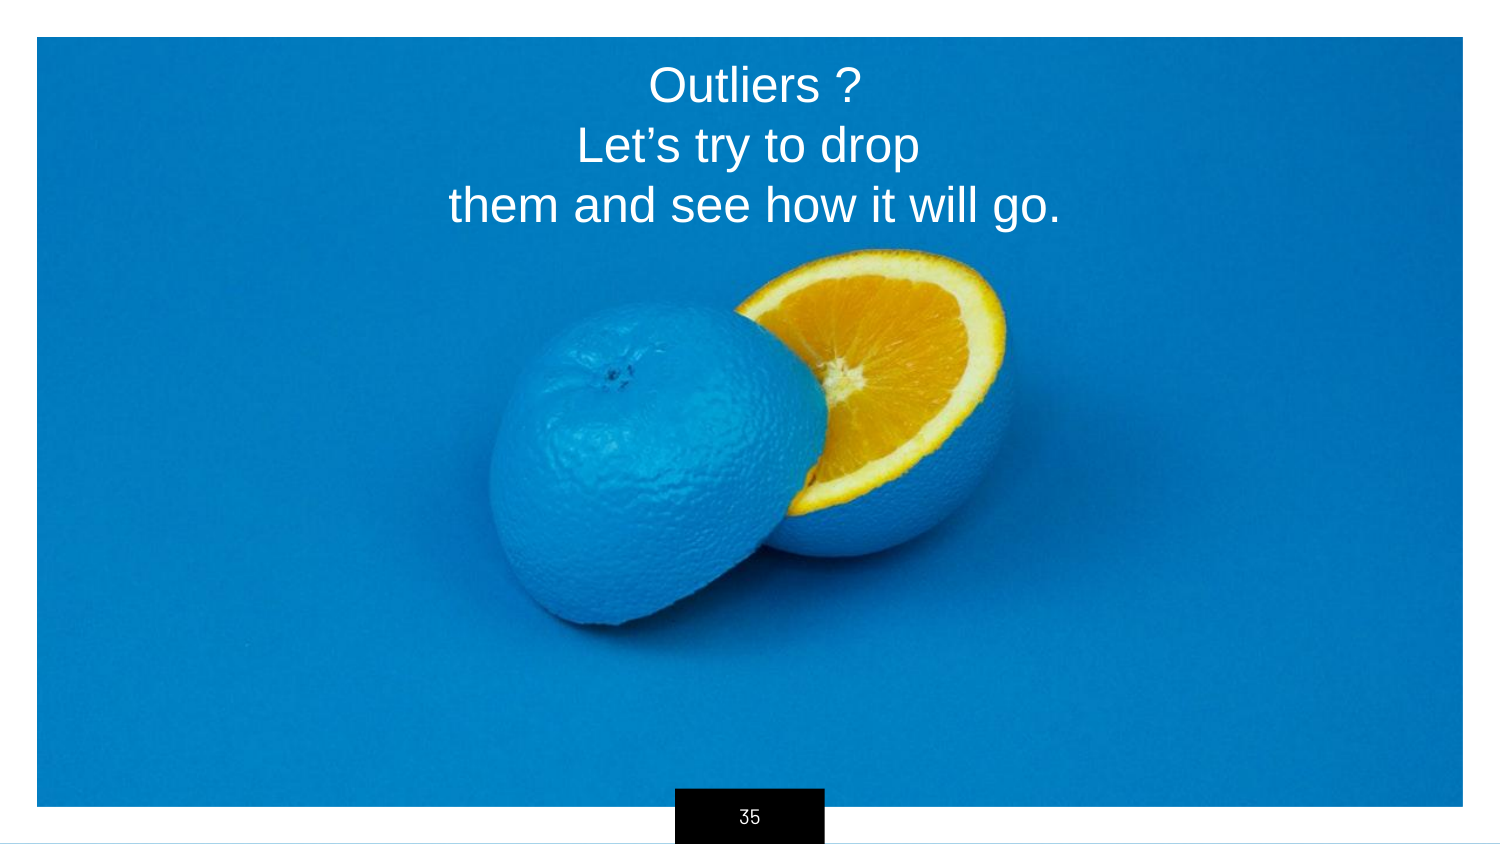

Outliers ?
Let’s try to drop
them and see how it will go.
35